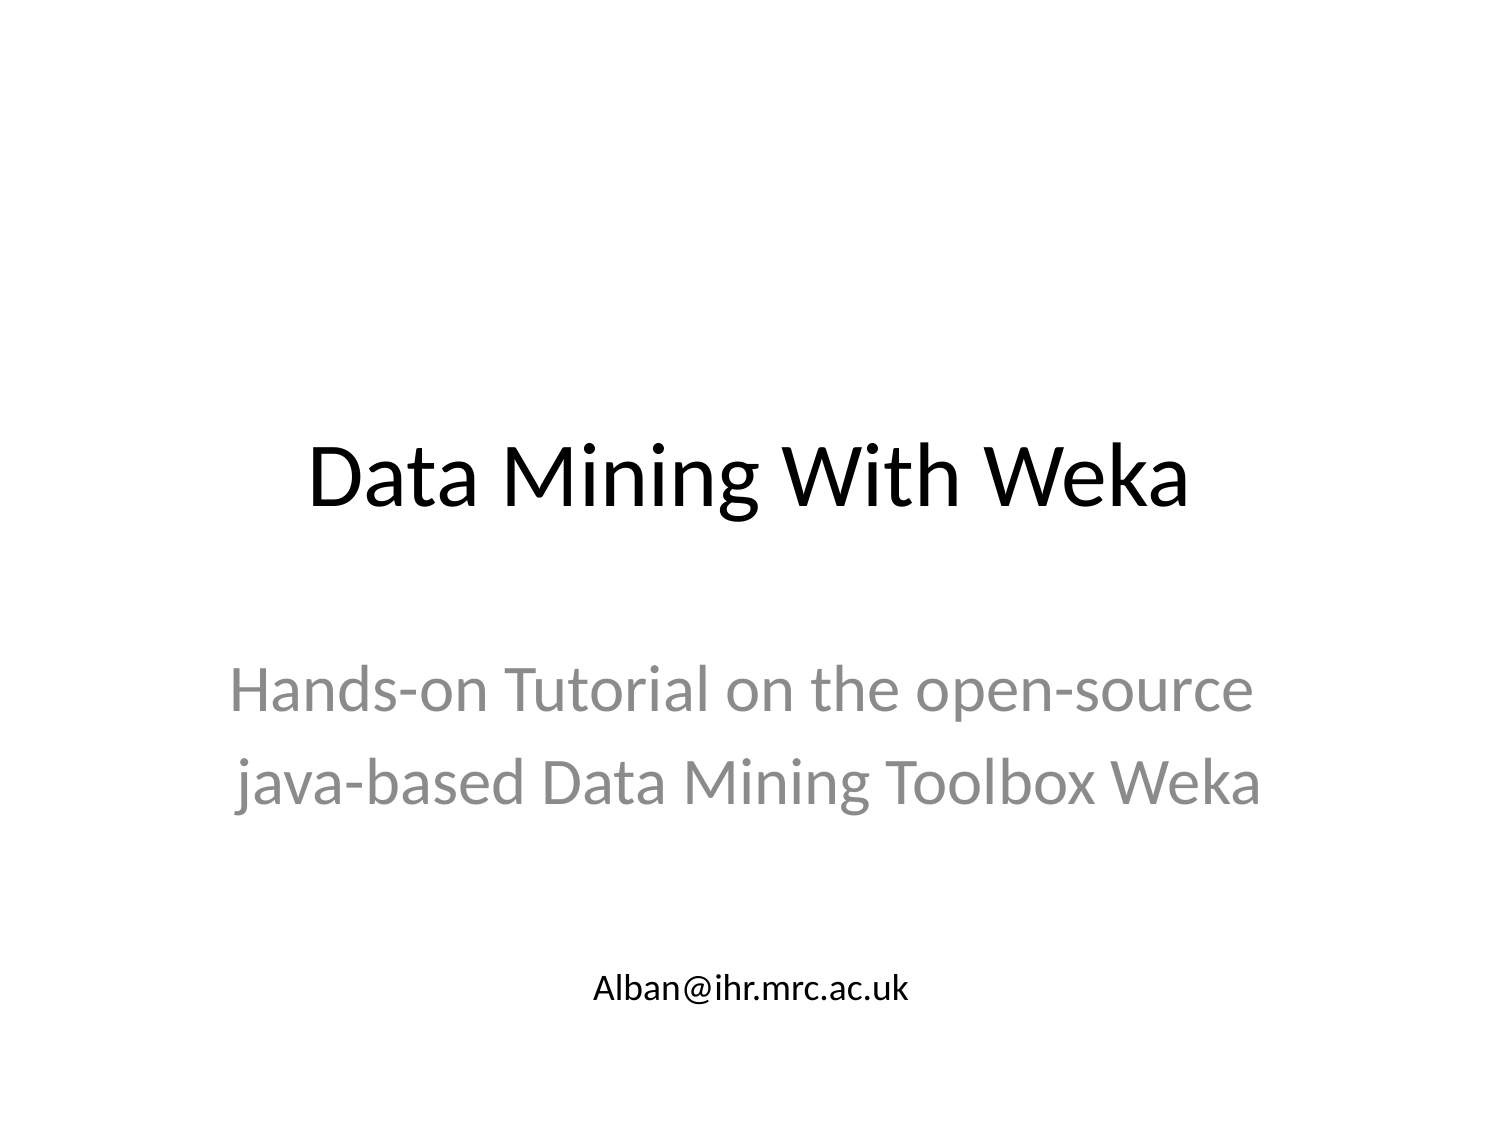

# Data Mining With Weka
Hands-on Tutorial on the open-source
java-based Data Mining Toolbox Weka
Alban@ihr.mrc.ac.uk